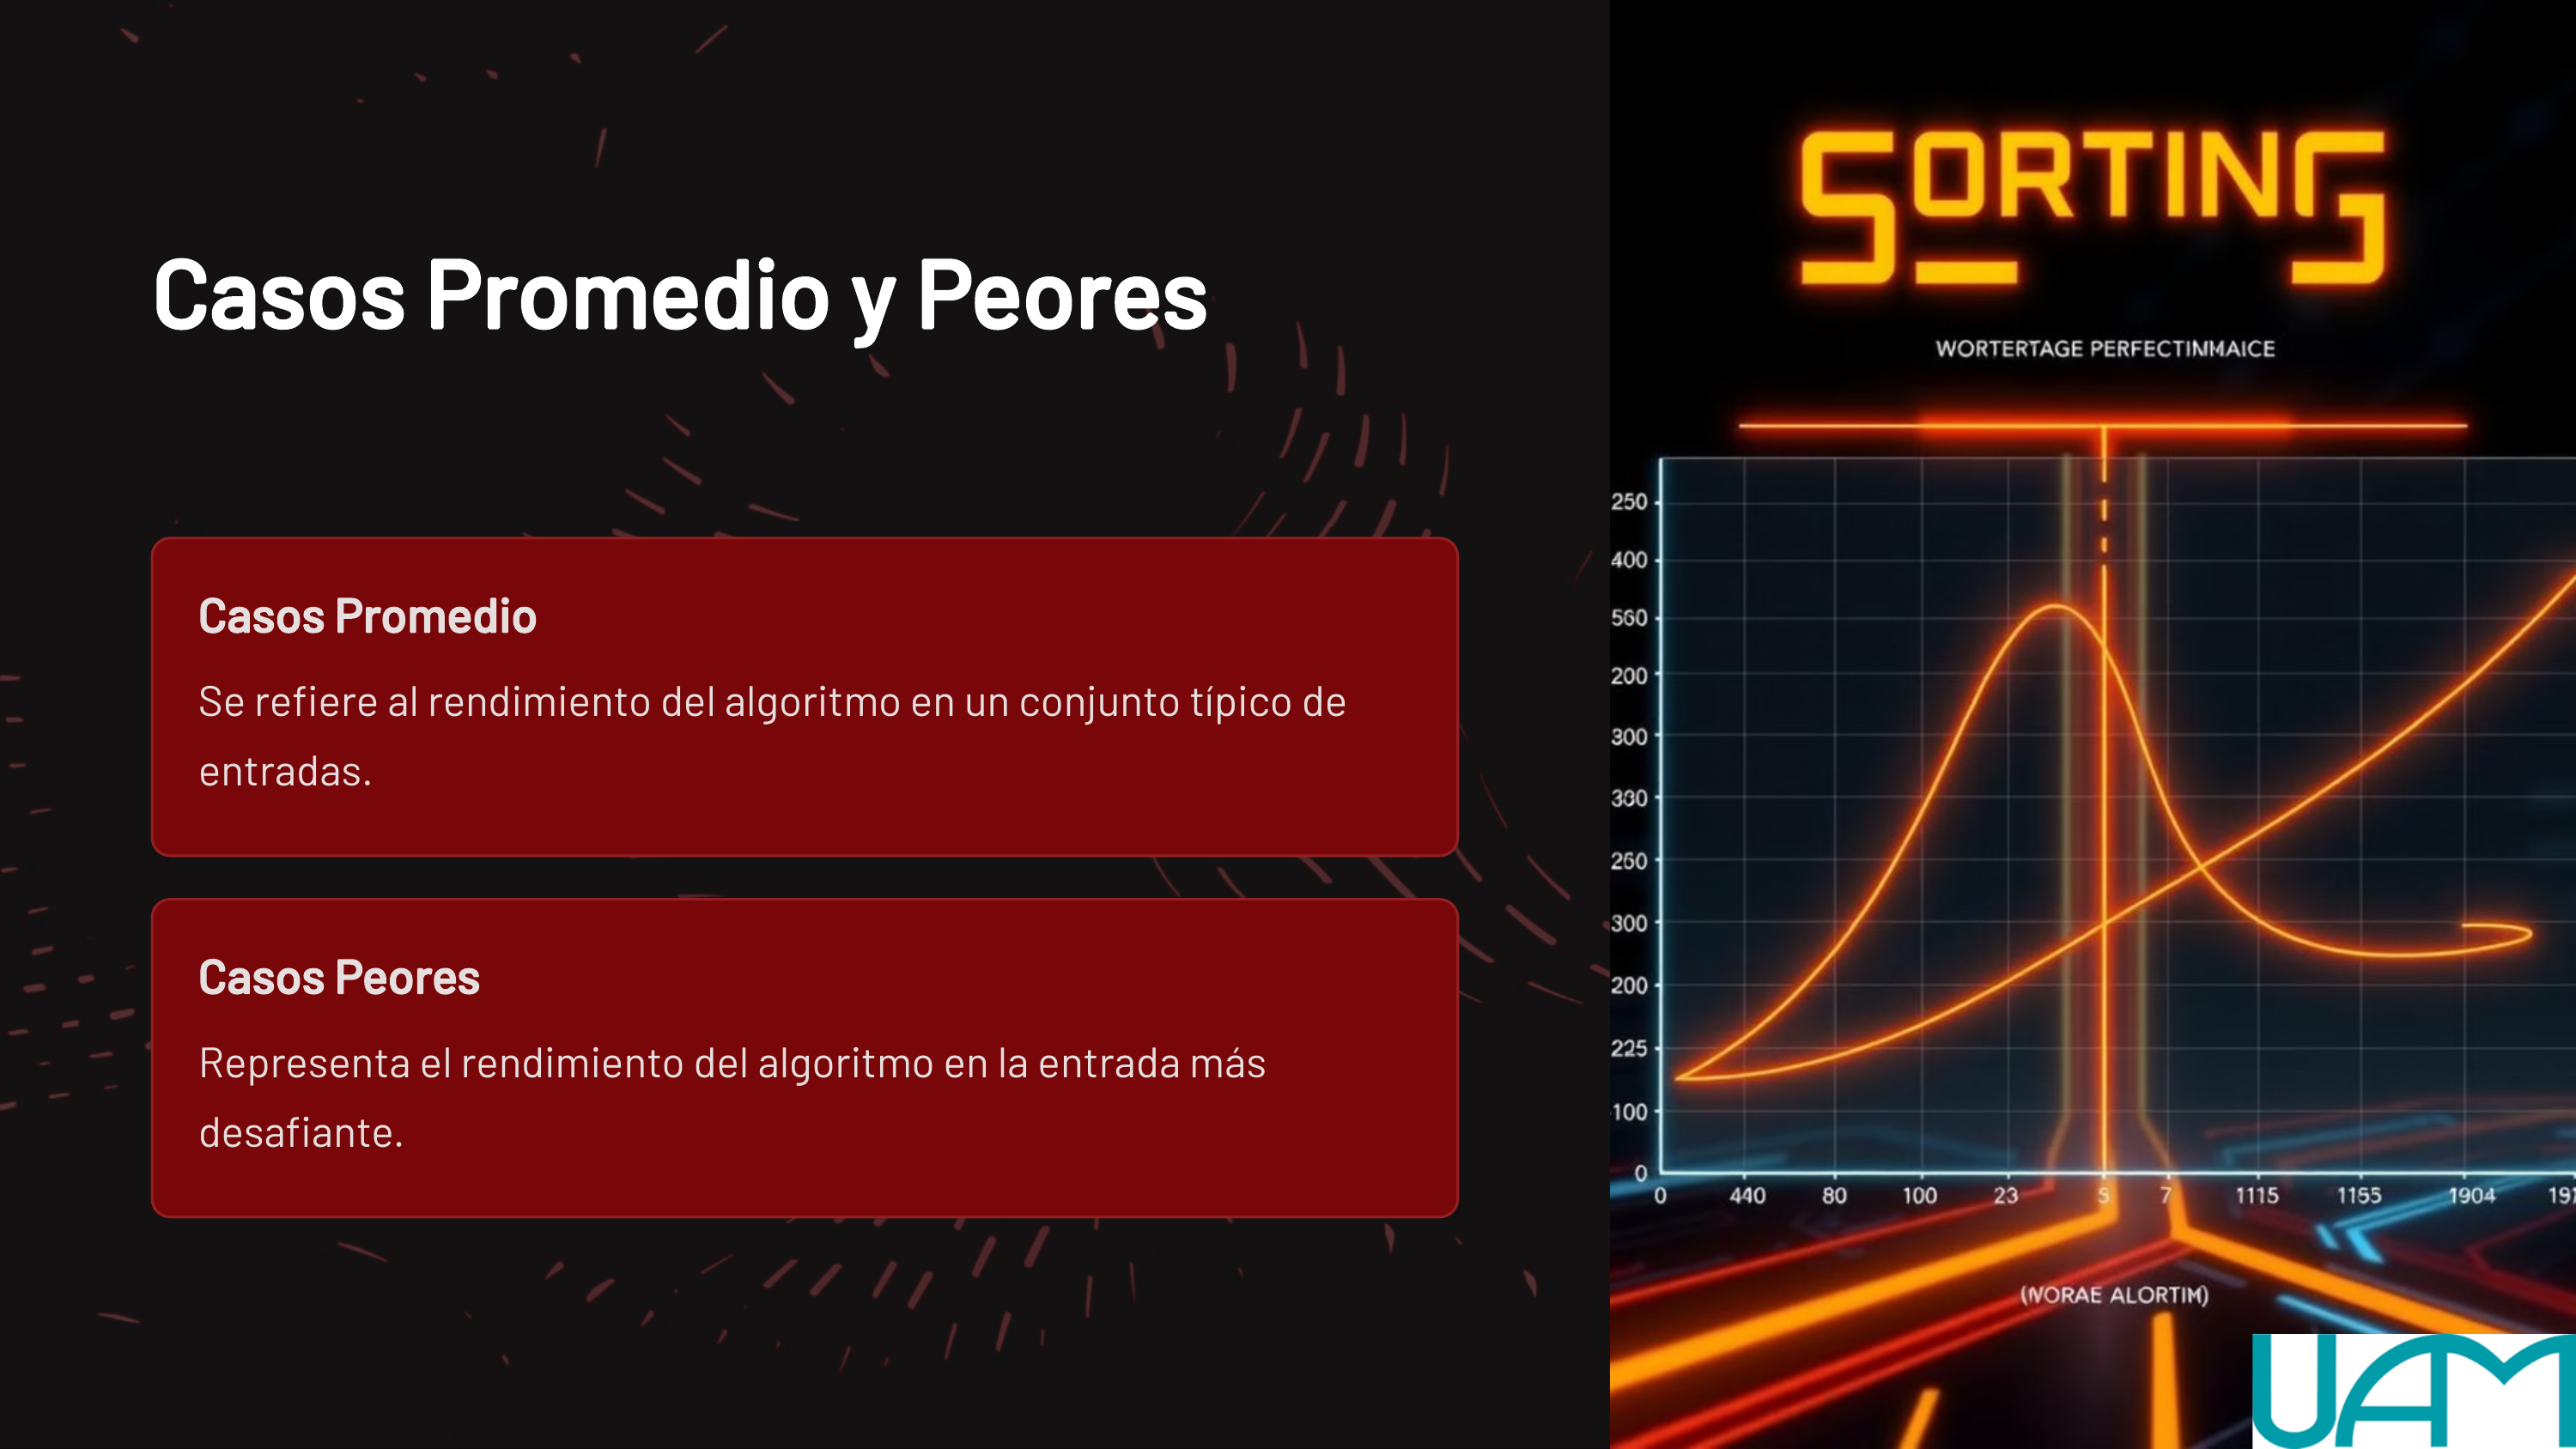

Casos Promedio y Peores

Casos Promedio
Se refiere al rendimiento del algoritmo en un conjunto típico de entradas.

Casos Peores
Representa el rendimiento del algoritmo en la entrada más desafiante.